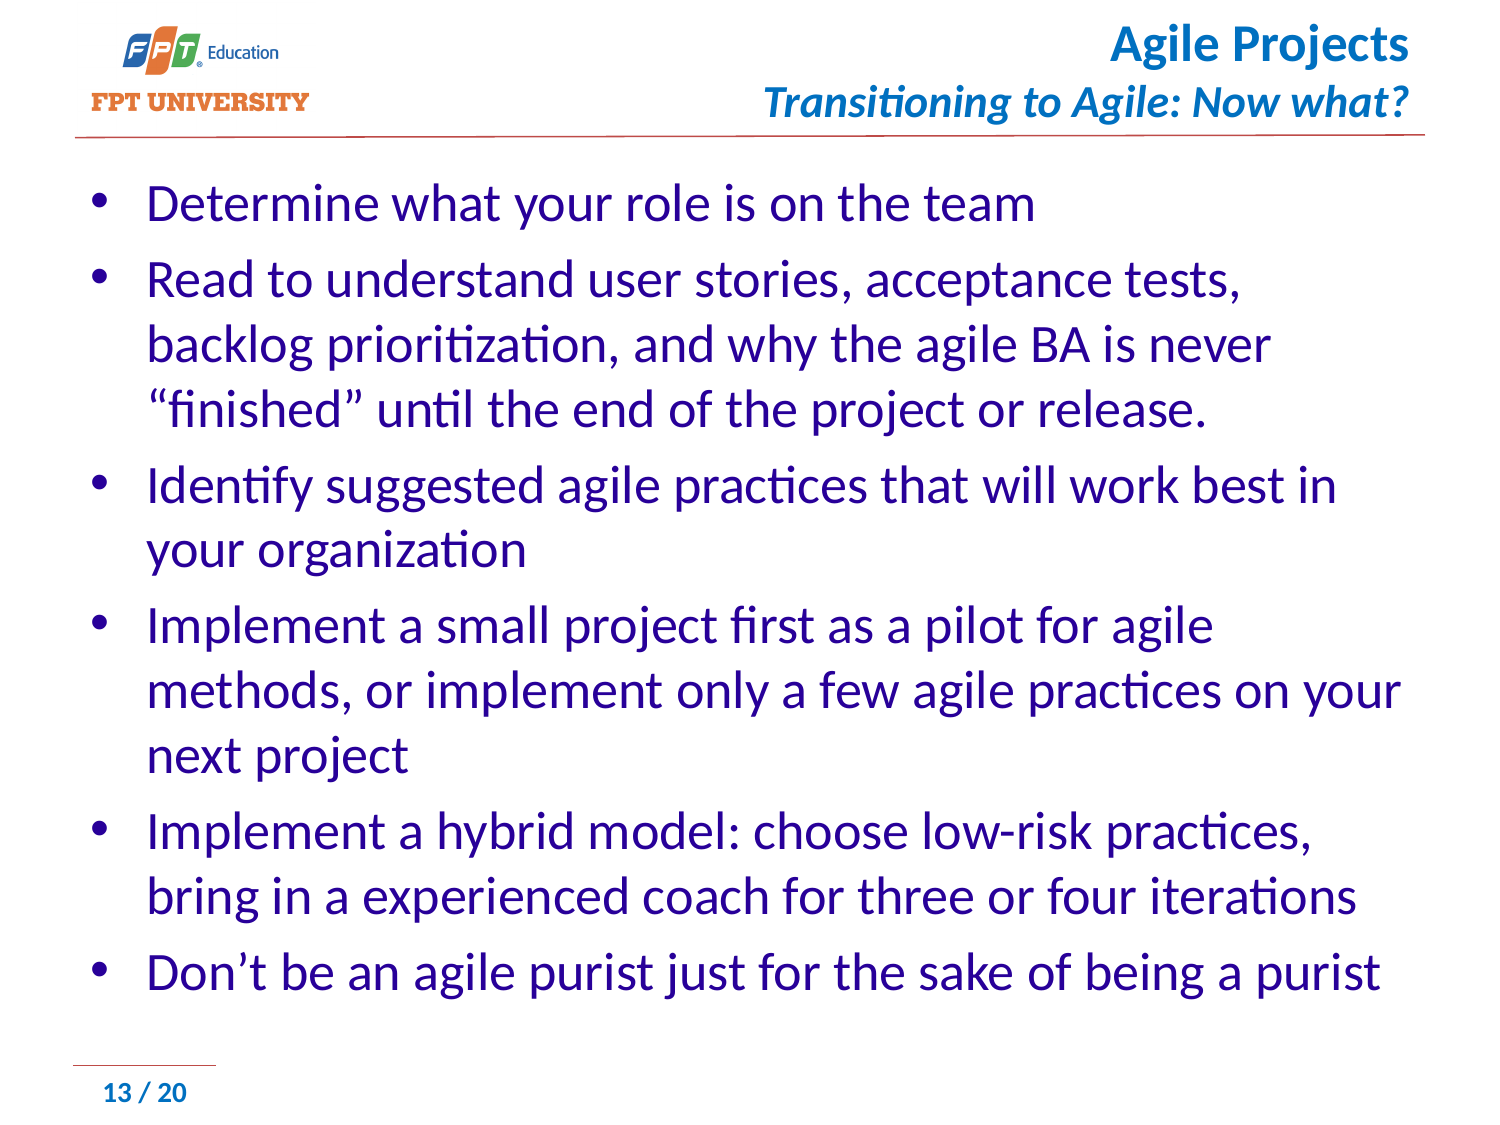

# Agile Projects Transitioning to Agile: Now what?
Determine what your role is on the team
Read to understand user stories, acceptance tests, backlog prioritization, and why the agile BA is never “finished” until the end of the project or release.
Identify suggested agile practices that will work best in your organization
Implement a small project first as a pilot for agile methods, or implement only a few agile practices on your next project
Implement a hybrid model: choose low-risk practices, bring in a experienced coach for three or four iterations
Don’t be an agile purist just for the sake of being a purist